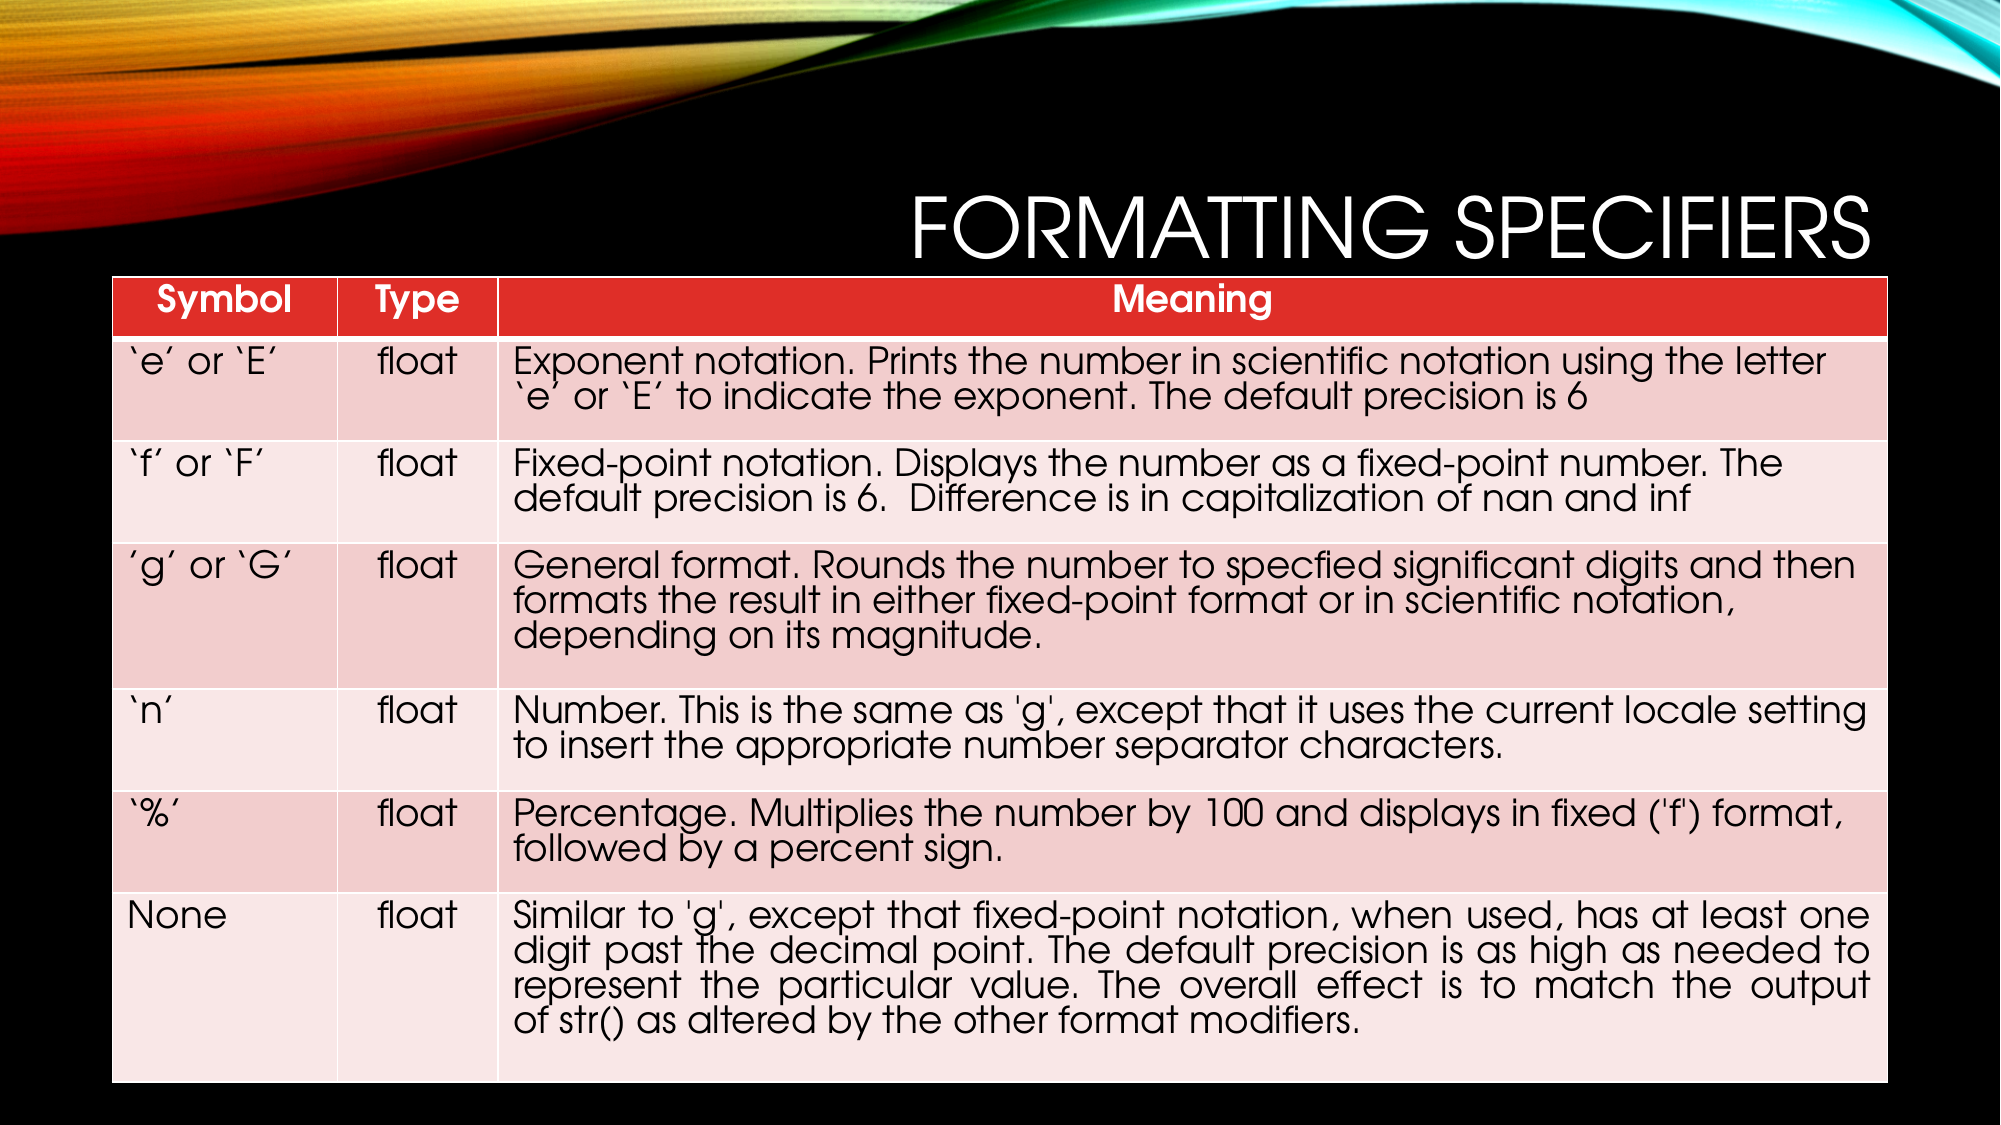

Formatting Specifiers
| Symbol | Type | Meaning |
| --- | --- | --- |
| ‘e’ or ‘E’ | float | Exponent notation. Prints the number in scientific notation using the letter ‘e’ or ‘E’ to indicate the exponent. The default precision is 6 |
| ‘f’ or ‘F’ | float | Fixed-point notation. Displays the number as a fixed-point number. The default precision is 6. Difference is in capitalization of nan and inf |
| ’g’ or ‘G’ | float | General format. Rounds the number to specfied significant digits and then formats the result in either fixed-point format or in scientific notation, depending on its magnitude. |
| ‘n’ | float | Number. This is the same as 'g', except that it uses the current locale setting to insert the appropriate number separator characters. |
| ‘%’ | float | Percentage. Multiplies the number by 100 and displays in fixed ('f') format, followed by a percent sign. |
| None | float | Similar to 'g', except that fixed-point notation, when used, has at least one digit past the decimal point. The default precision is as high as needed to represent the particular value. The overall effect is to match the output of str() as altered by the other format modifiers. |